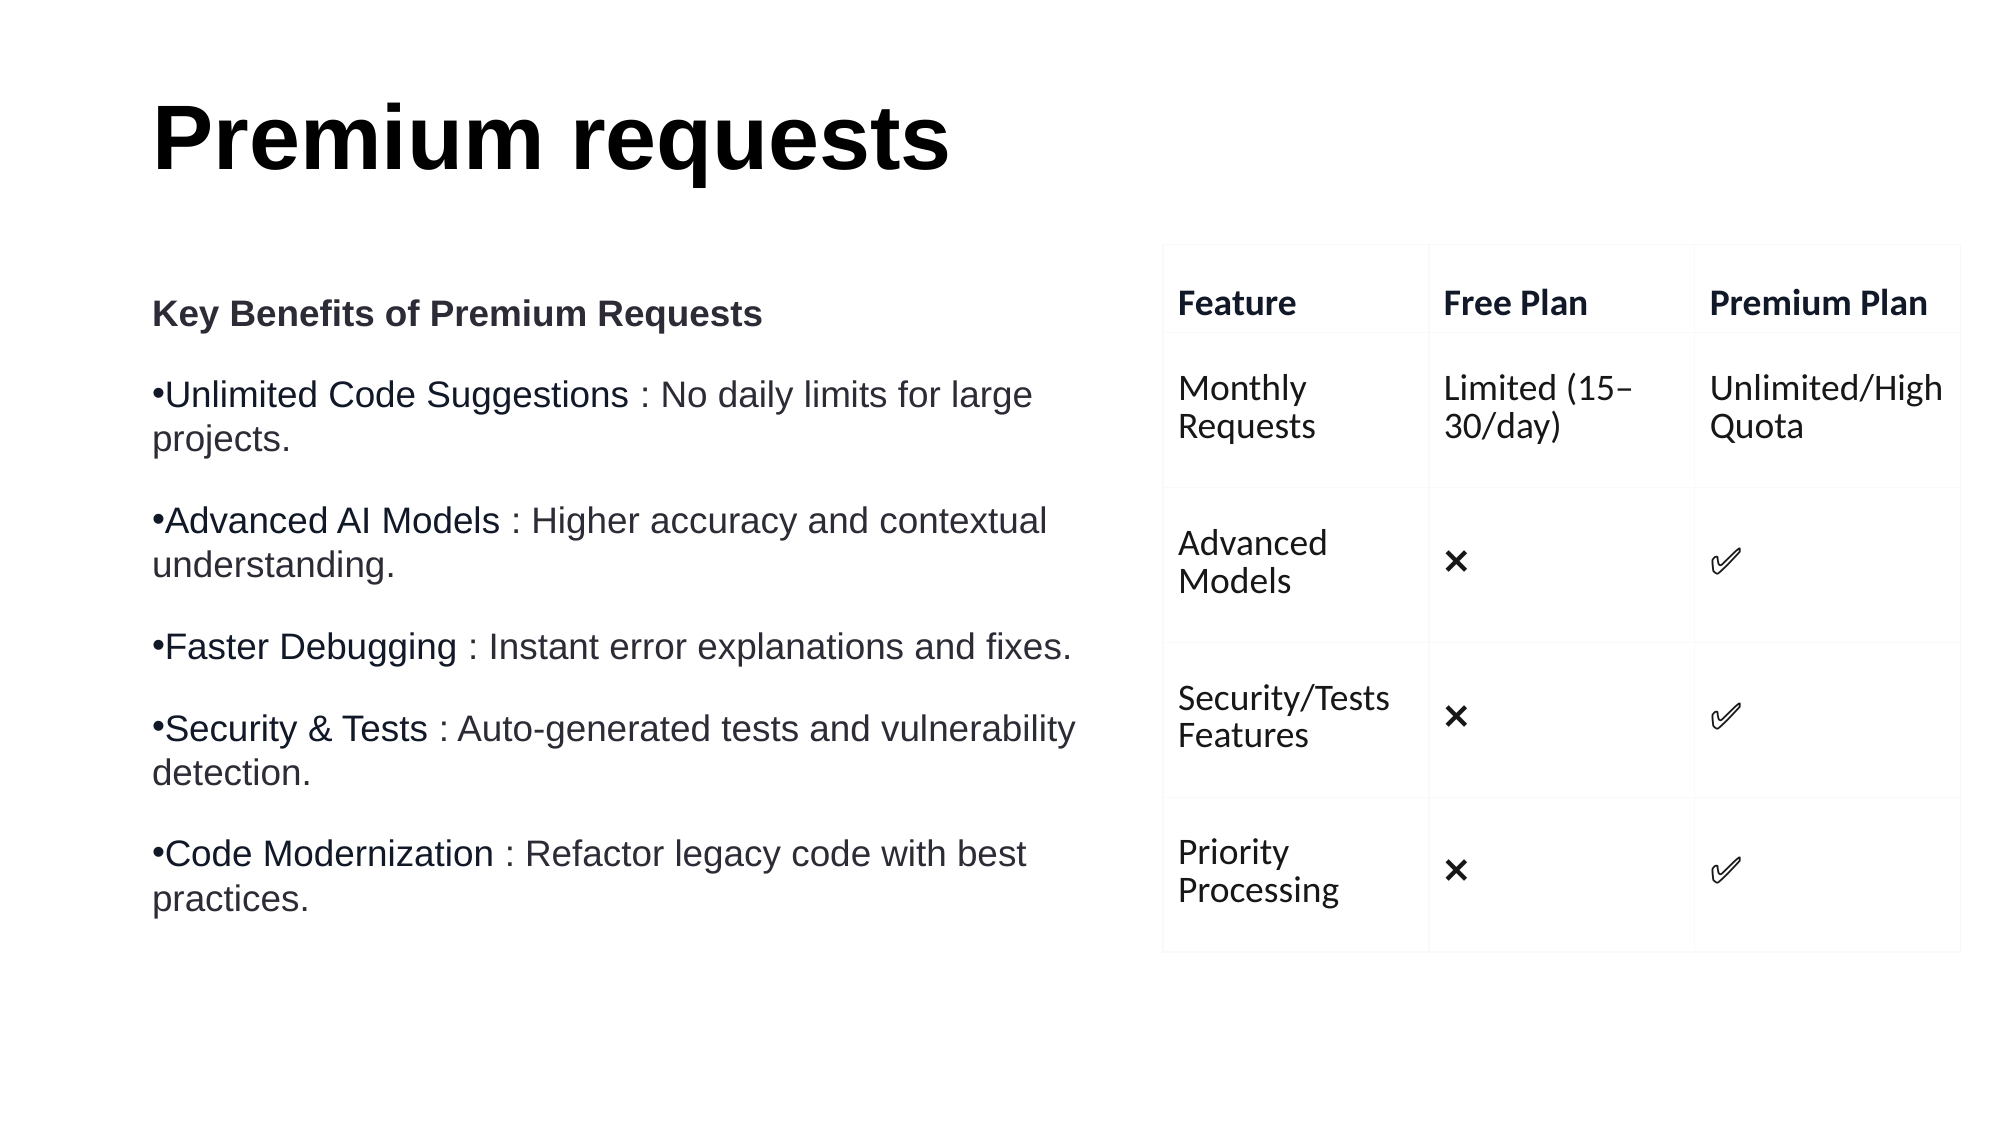

# Premium requests
| Feature | Free Plan | Premium Plan |
| --- | --- | --- |
| Monthly Requests | Limited (15–30/day) | Unlimited/High Quota |
| Advanced Models | ❌ | ✅ |
| Security/Tests Features | ❌ | ✅ |
| Priority Processing | ❌ | ✅ |
Key Benefits of Premium Requests
Unlimited Code Suggestions : No daily limits for large projects.
Advanced AI Models : Higher accuracy and contextual understanding.
Faster Debugging : Instant error explanations and fixes.
Security & Tests : Auto-generated tests and vulnerability detection.
Code Modernization : Refactor legacy code with best practices.